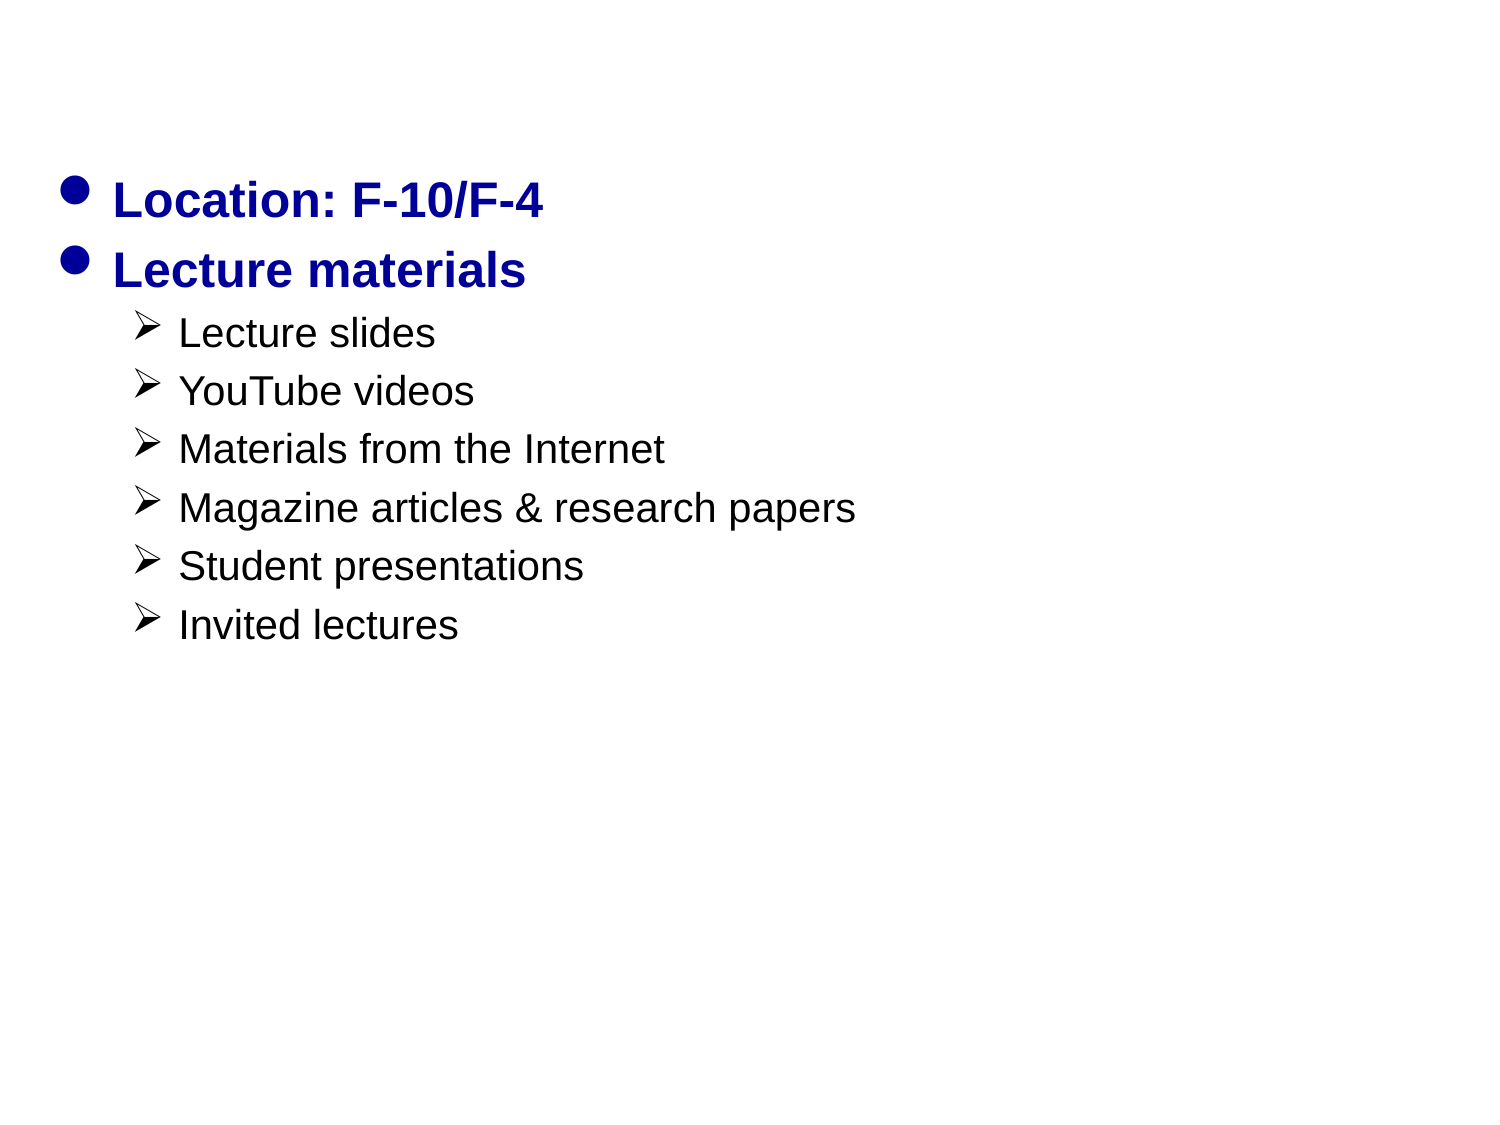

Lectures
Location: F-10/F-4
Lecture materials
Lecture slides
YouTube videos
Materials from the Internet
Magazine articles & research papers
Student presentations
Invited lectures